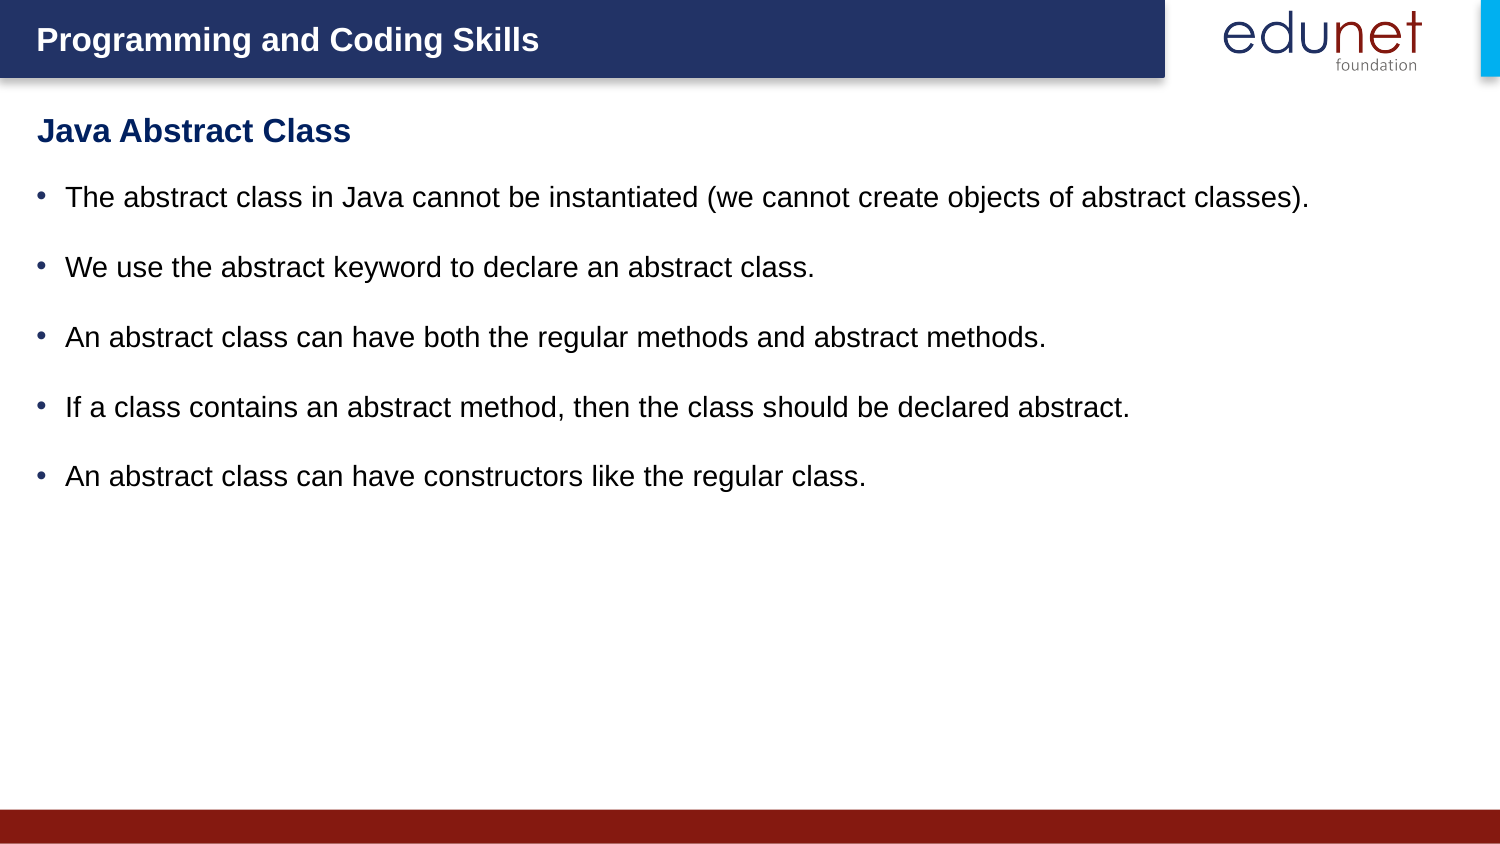

# Java Abstract Class
The abstract class in Java cannot be instantiated (we cannot create objects of abstract classes).

We use the abstract keyword to declare an abstract class.

An abstract class can have both the regular methods and abstract methods.

If a class contains an abstract method, then the class should be declared abstract.

An abstract class can have constructors like the regular class.